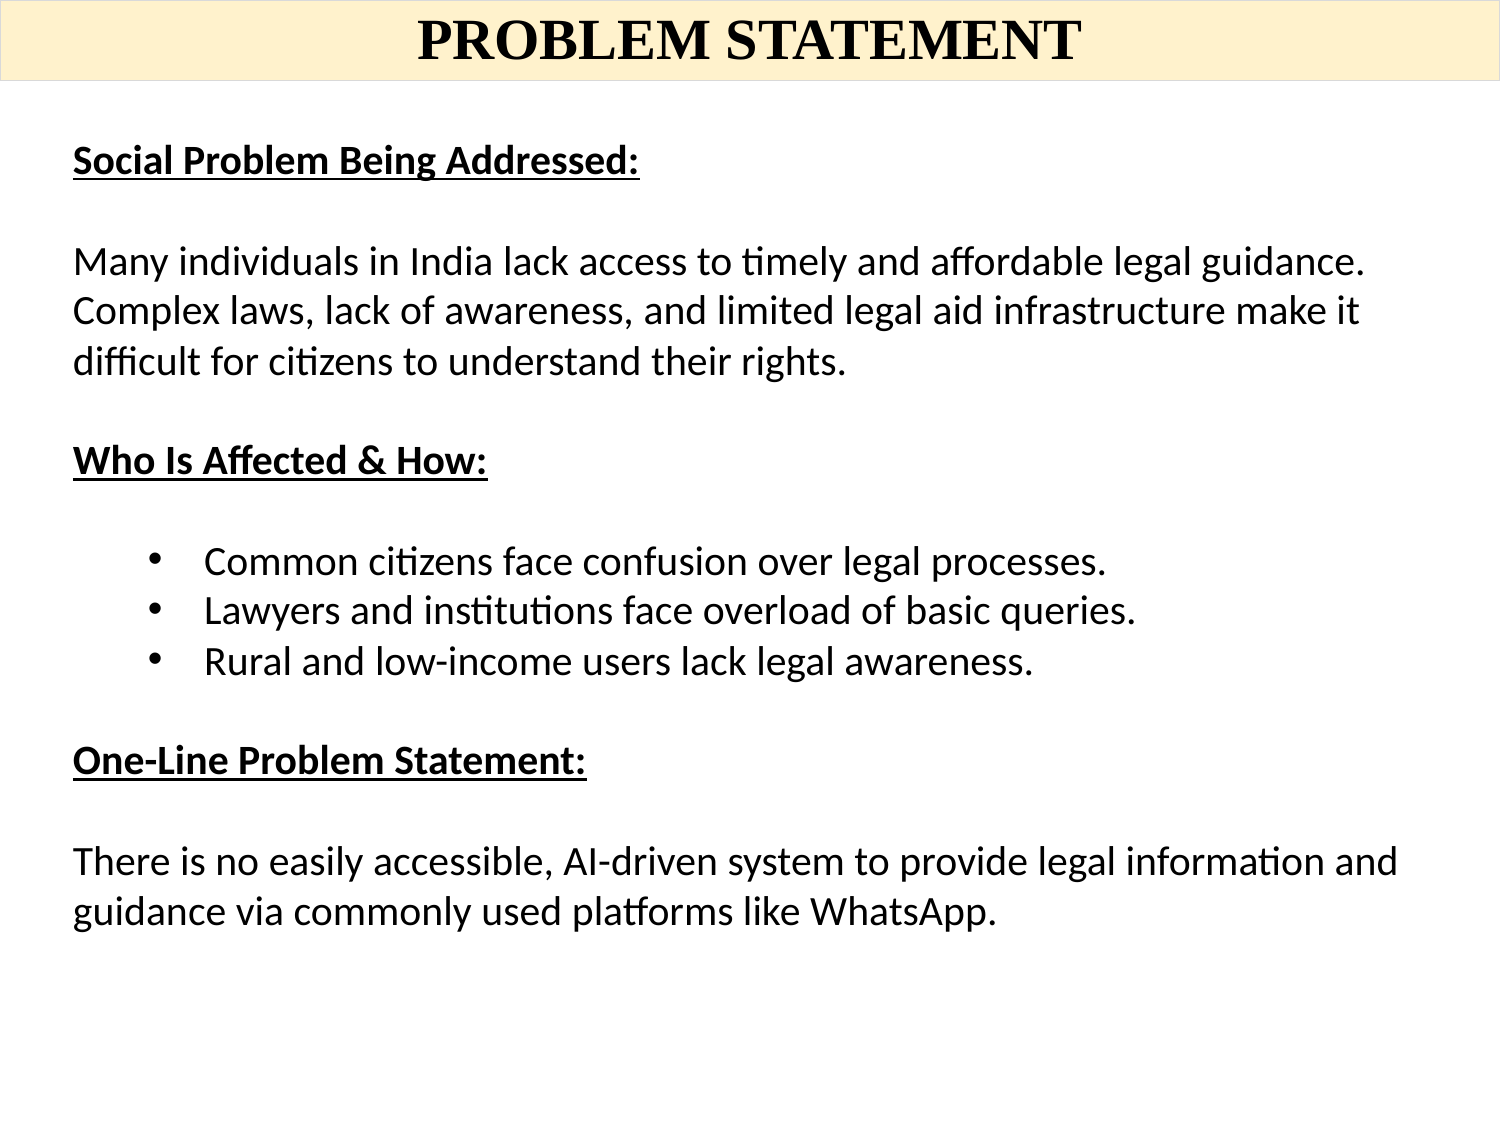

# PROBLEM STATEMENT
Social Problem Being Addressed:
Many individuals in India lack access to timely and affordable legal guidance. Complex laws, lack of awareness, and limited legal aid infrastructure make it difficult for citizens to understand their rights.

Who Is Affected & How:

Common citizens face confusion over legal processes.
Lawyers and institutions face overload of basic queries.
Rural and low-income users lack legal awareness.

One-Line Problem Statement:
There is no easily accessible, AI-driven system to provide legal information and guidance via commonly used platforms like WhatsApp.